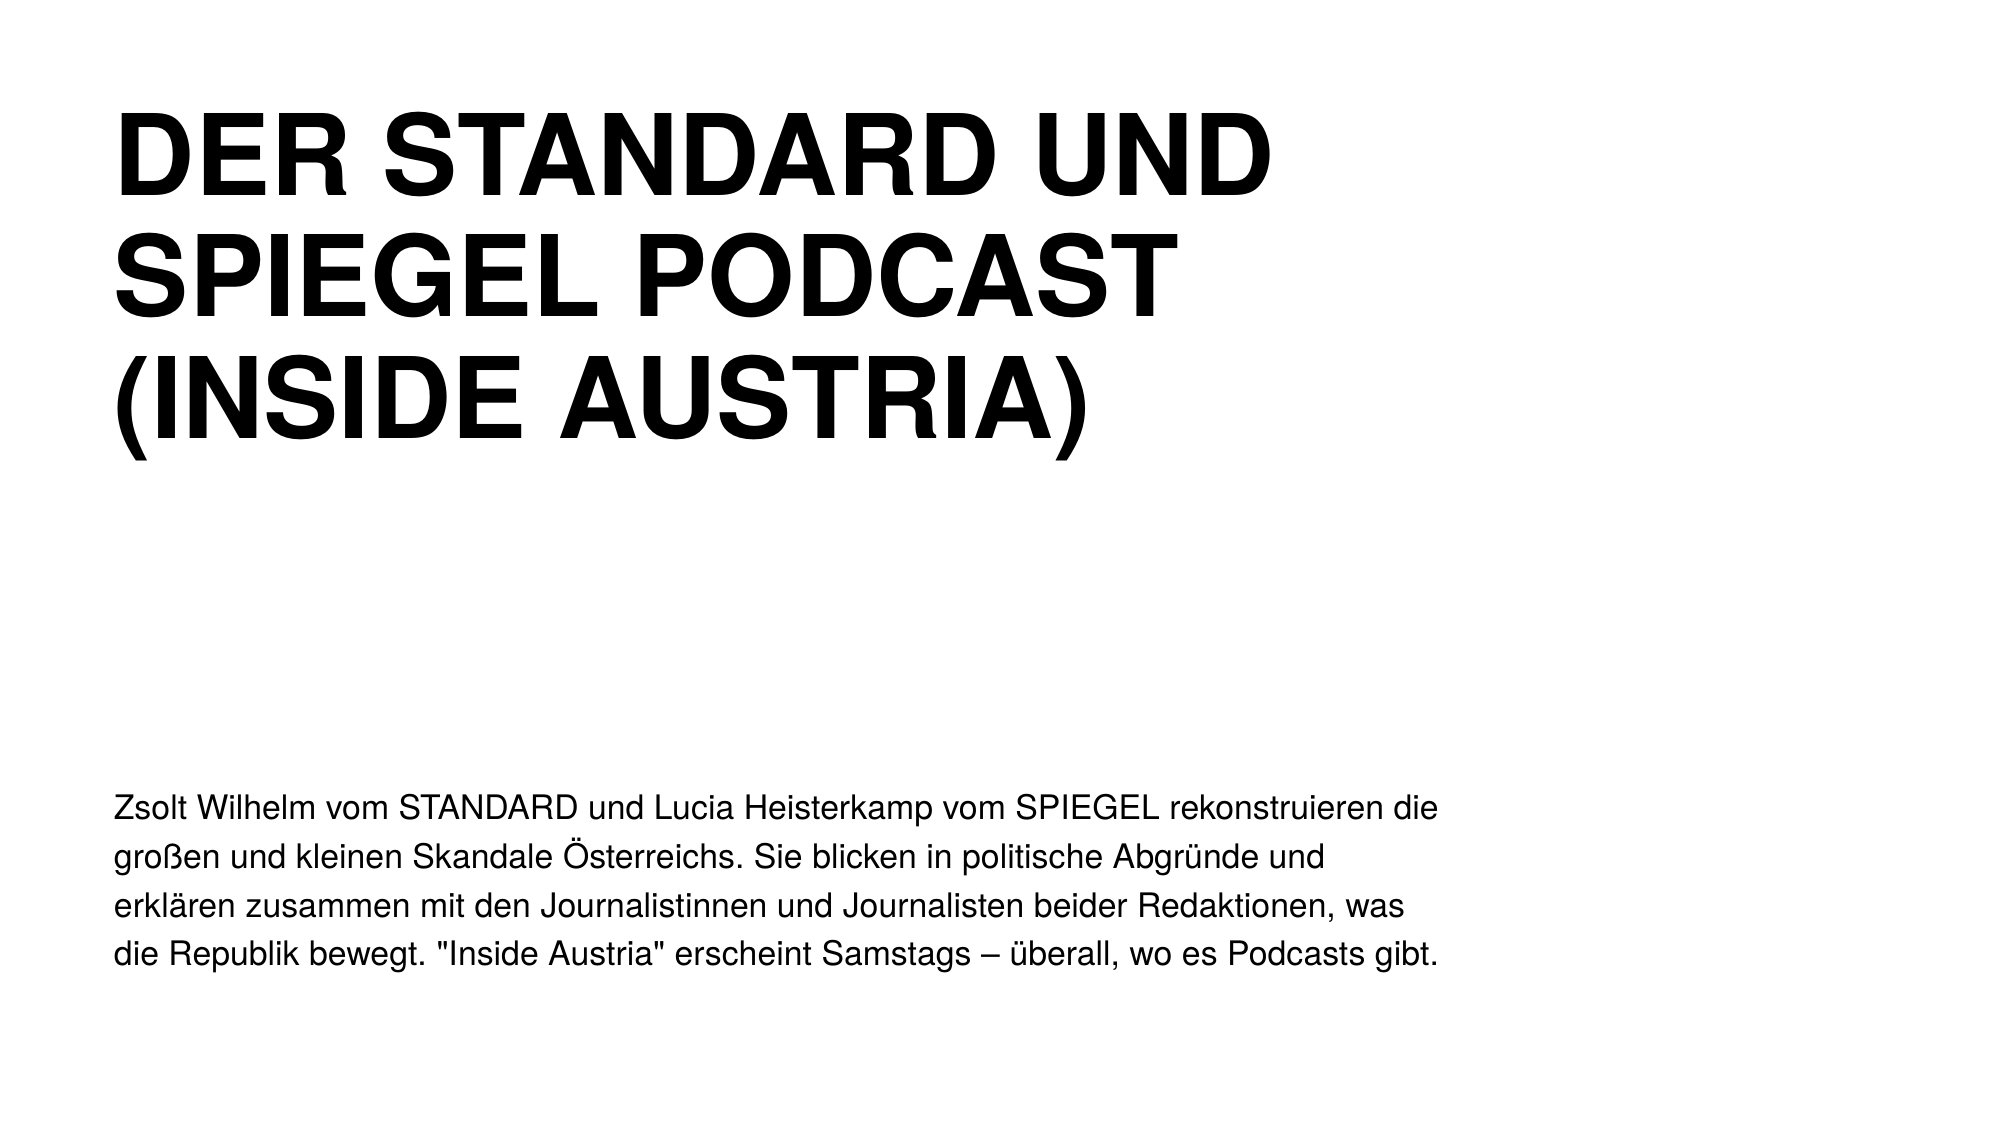

# Der Standard und Spiegel Podcast (Inside Austria)
Zsolt Wilhelm vom STANDARD und Lucia Heisterkamp vom SPIEGEL rekonstruieren die großen und kleinen Skandale Österreichs. Sie blicken in politische Abgründe und erklären zusammen mit den Journalistinnen und Journalisten beider Redaktionen, was die Republik bewegt. "Inside Austria" erscheint Samstags – überall, wo es Podcasts gibt.